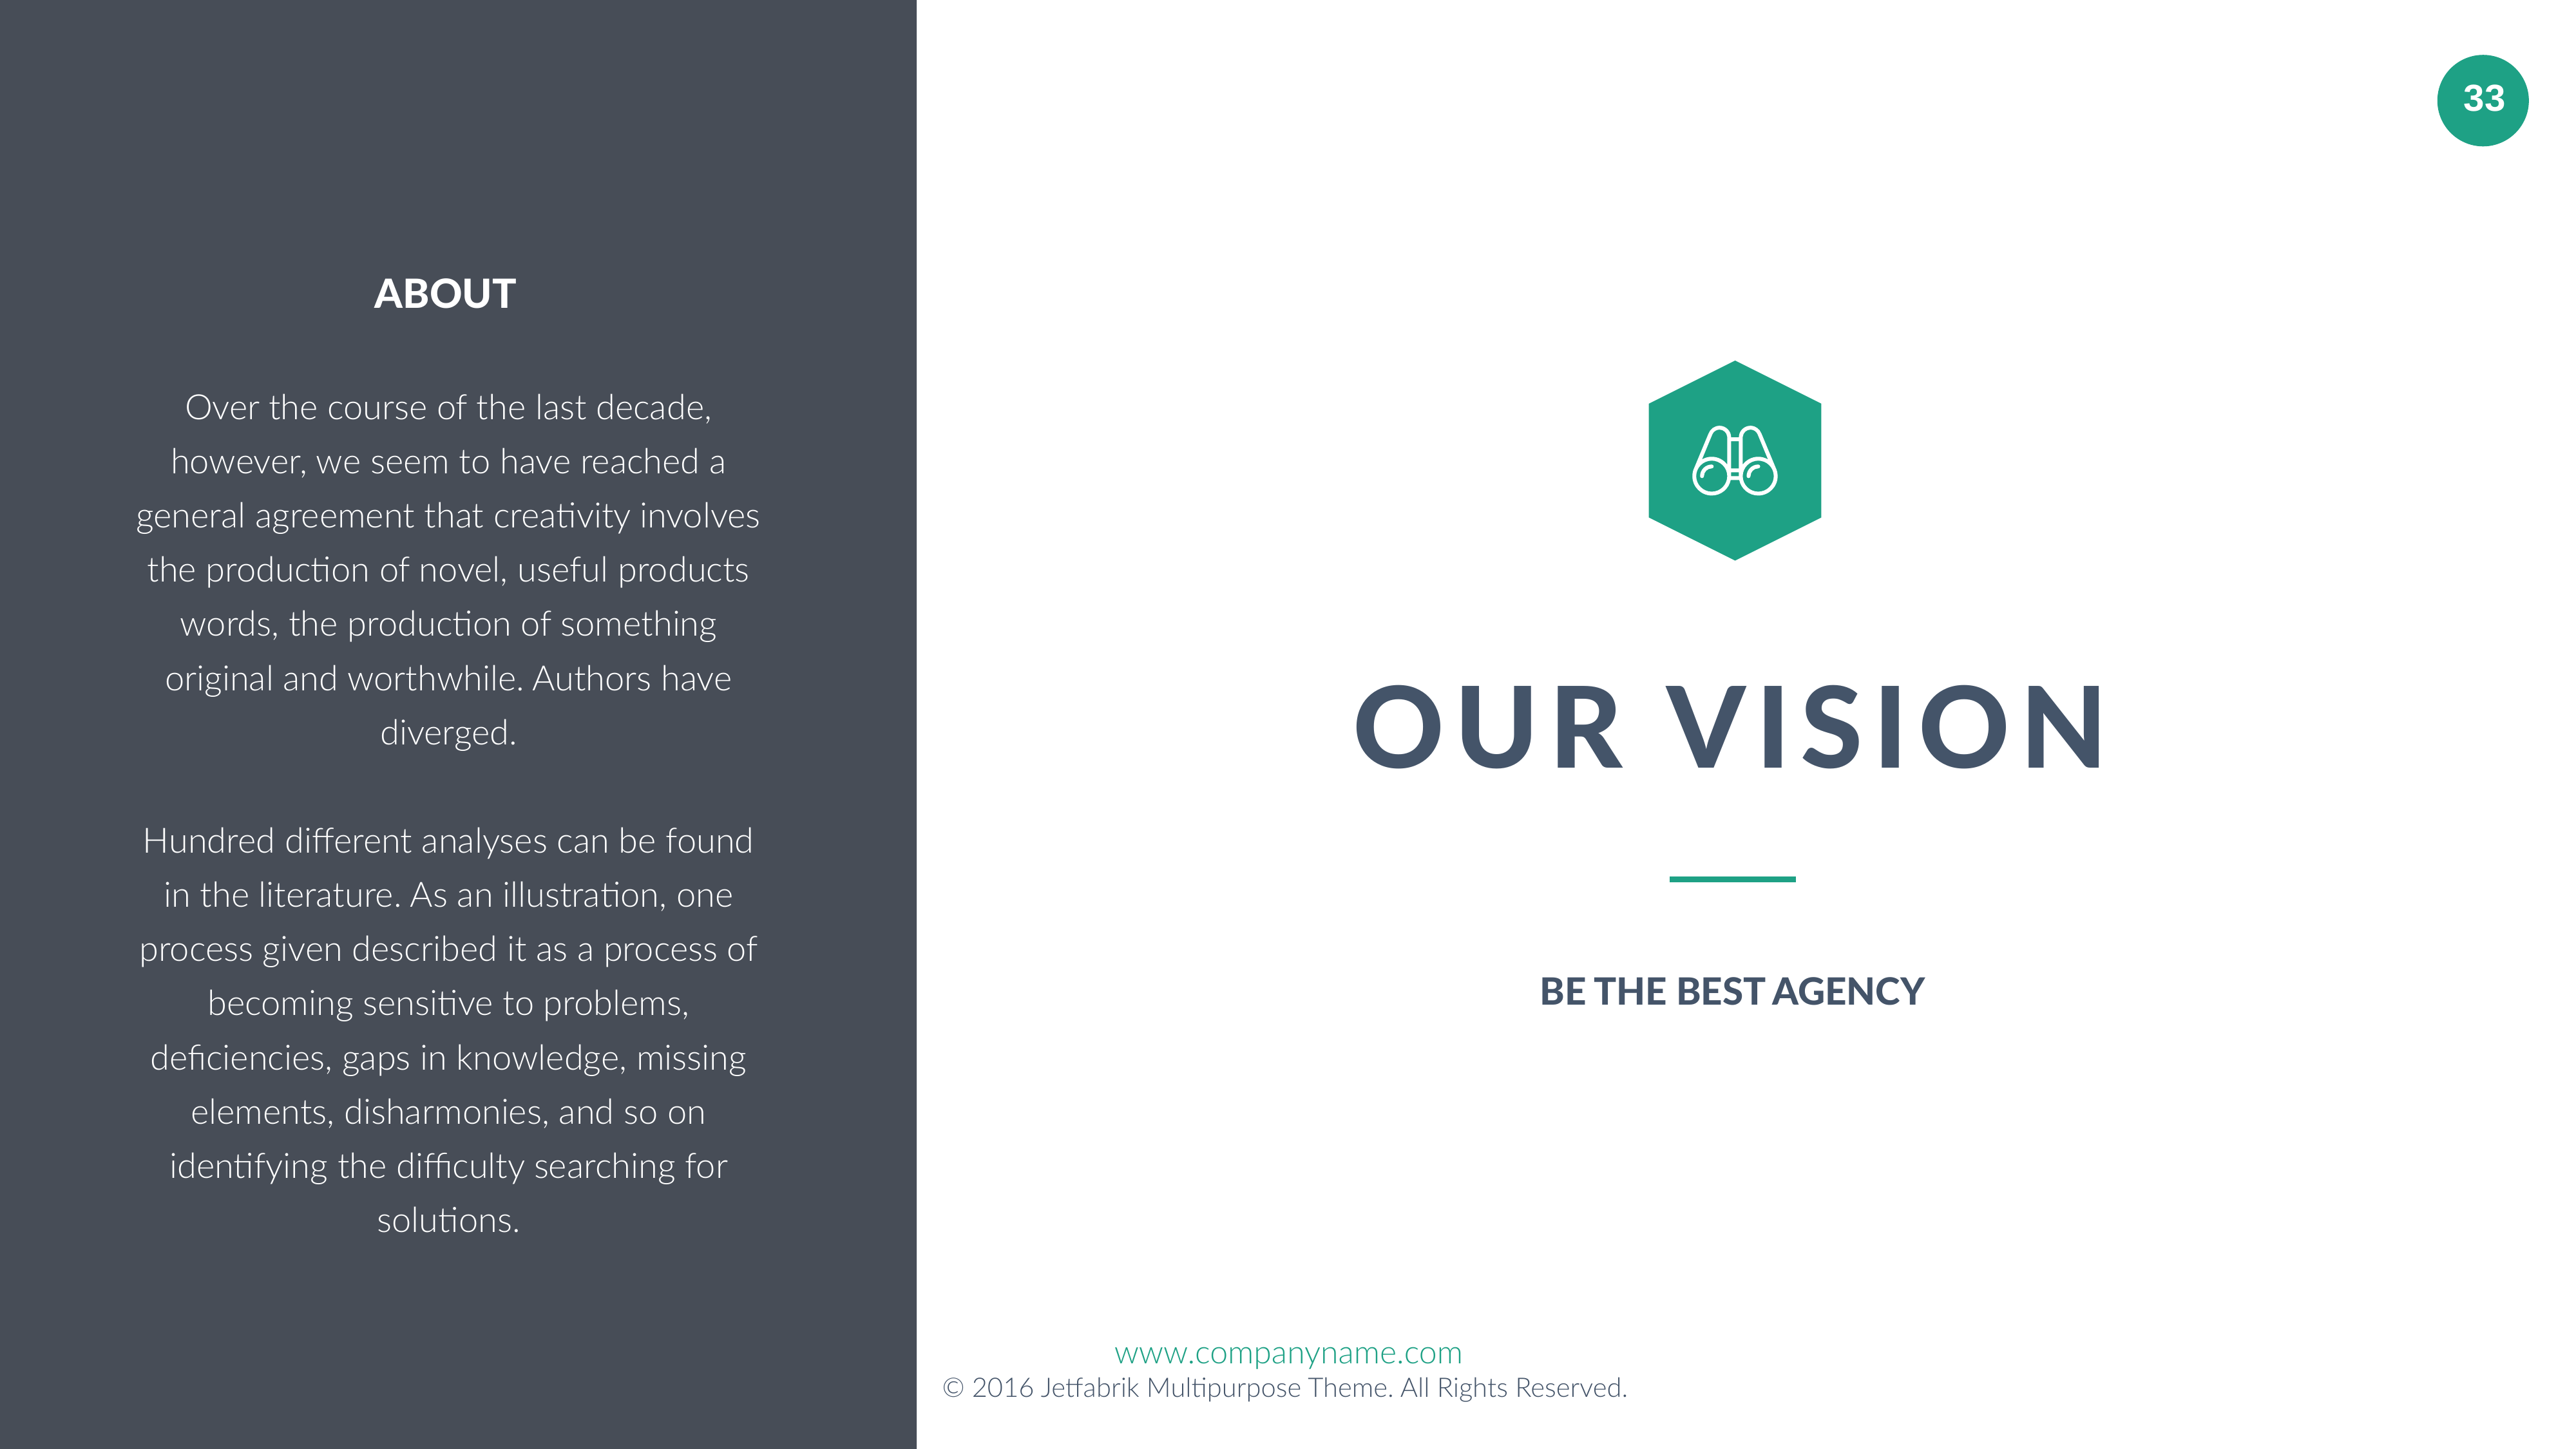

ABOUT
Over the course of the last decade, however, we seem to have reached a general agreement that creativity involves the production of novel, useful products words, the production of something original and worthwhile. Authors have diverged.

Hundred different analyses can be found in the literature. As an illustration, one process given described it as a process of becoming sensitive to problems, deficiencies, gaps in knowledge, missing elements, disharmonies, and so on identifying the difficulty searching for solutions.

OUR VISION
BE THE BEST AGENCY